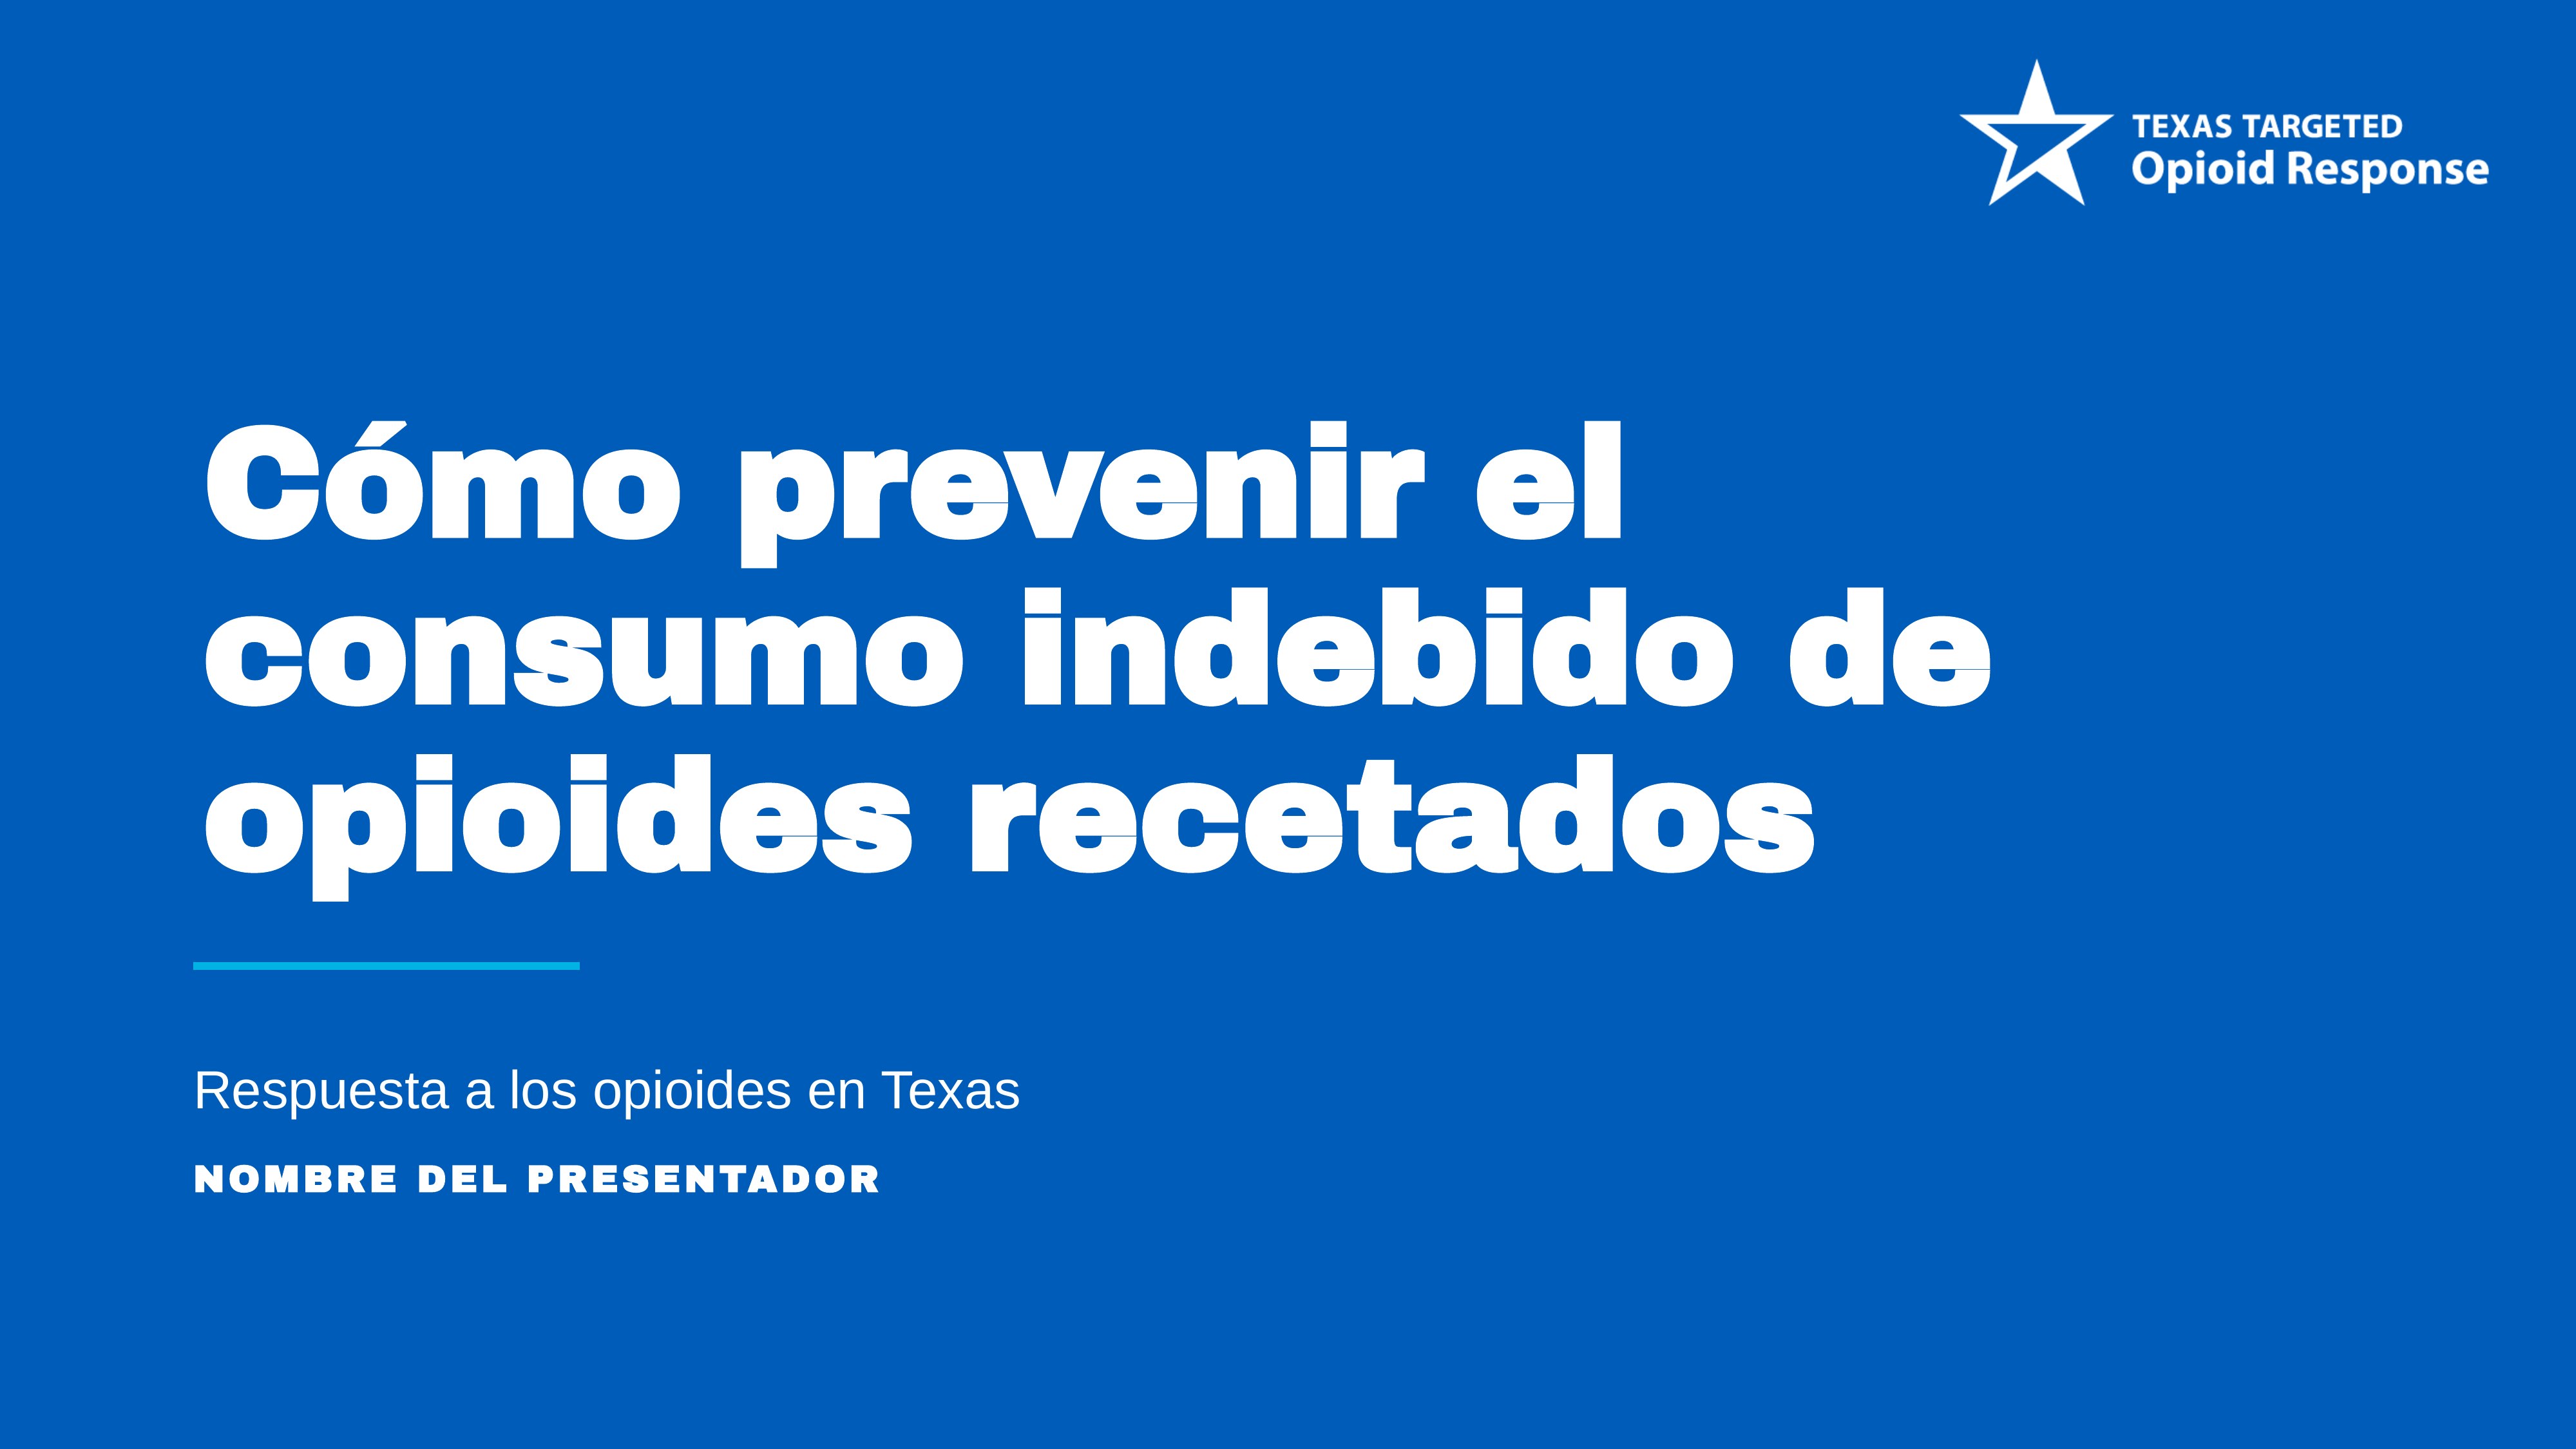

# Cómo prevenir el consumo indebido de opioides recetados
Respuesta a los opioides en Texas
NOMBRE DEL PRESENTADOR